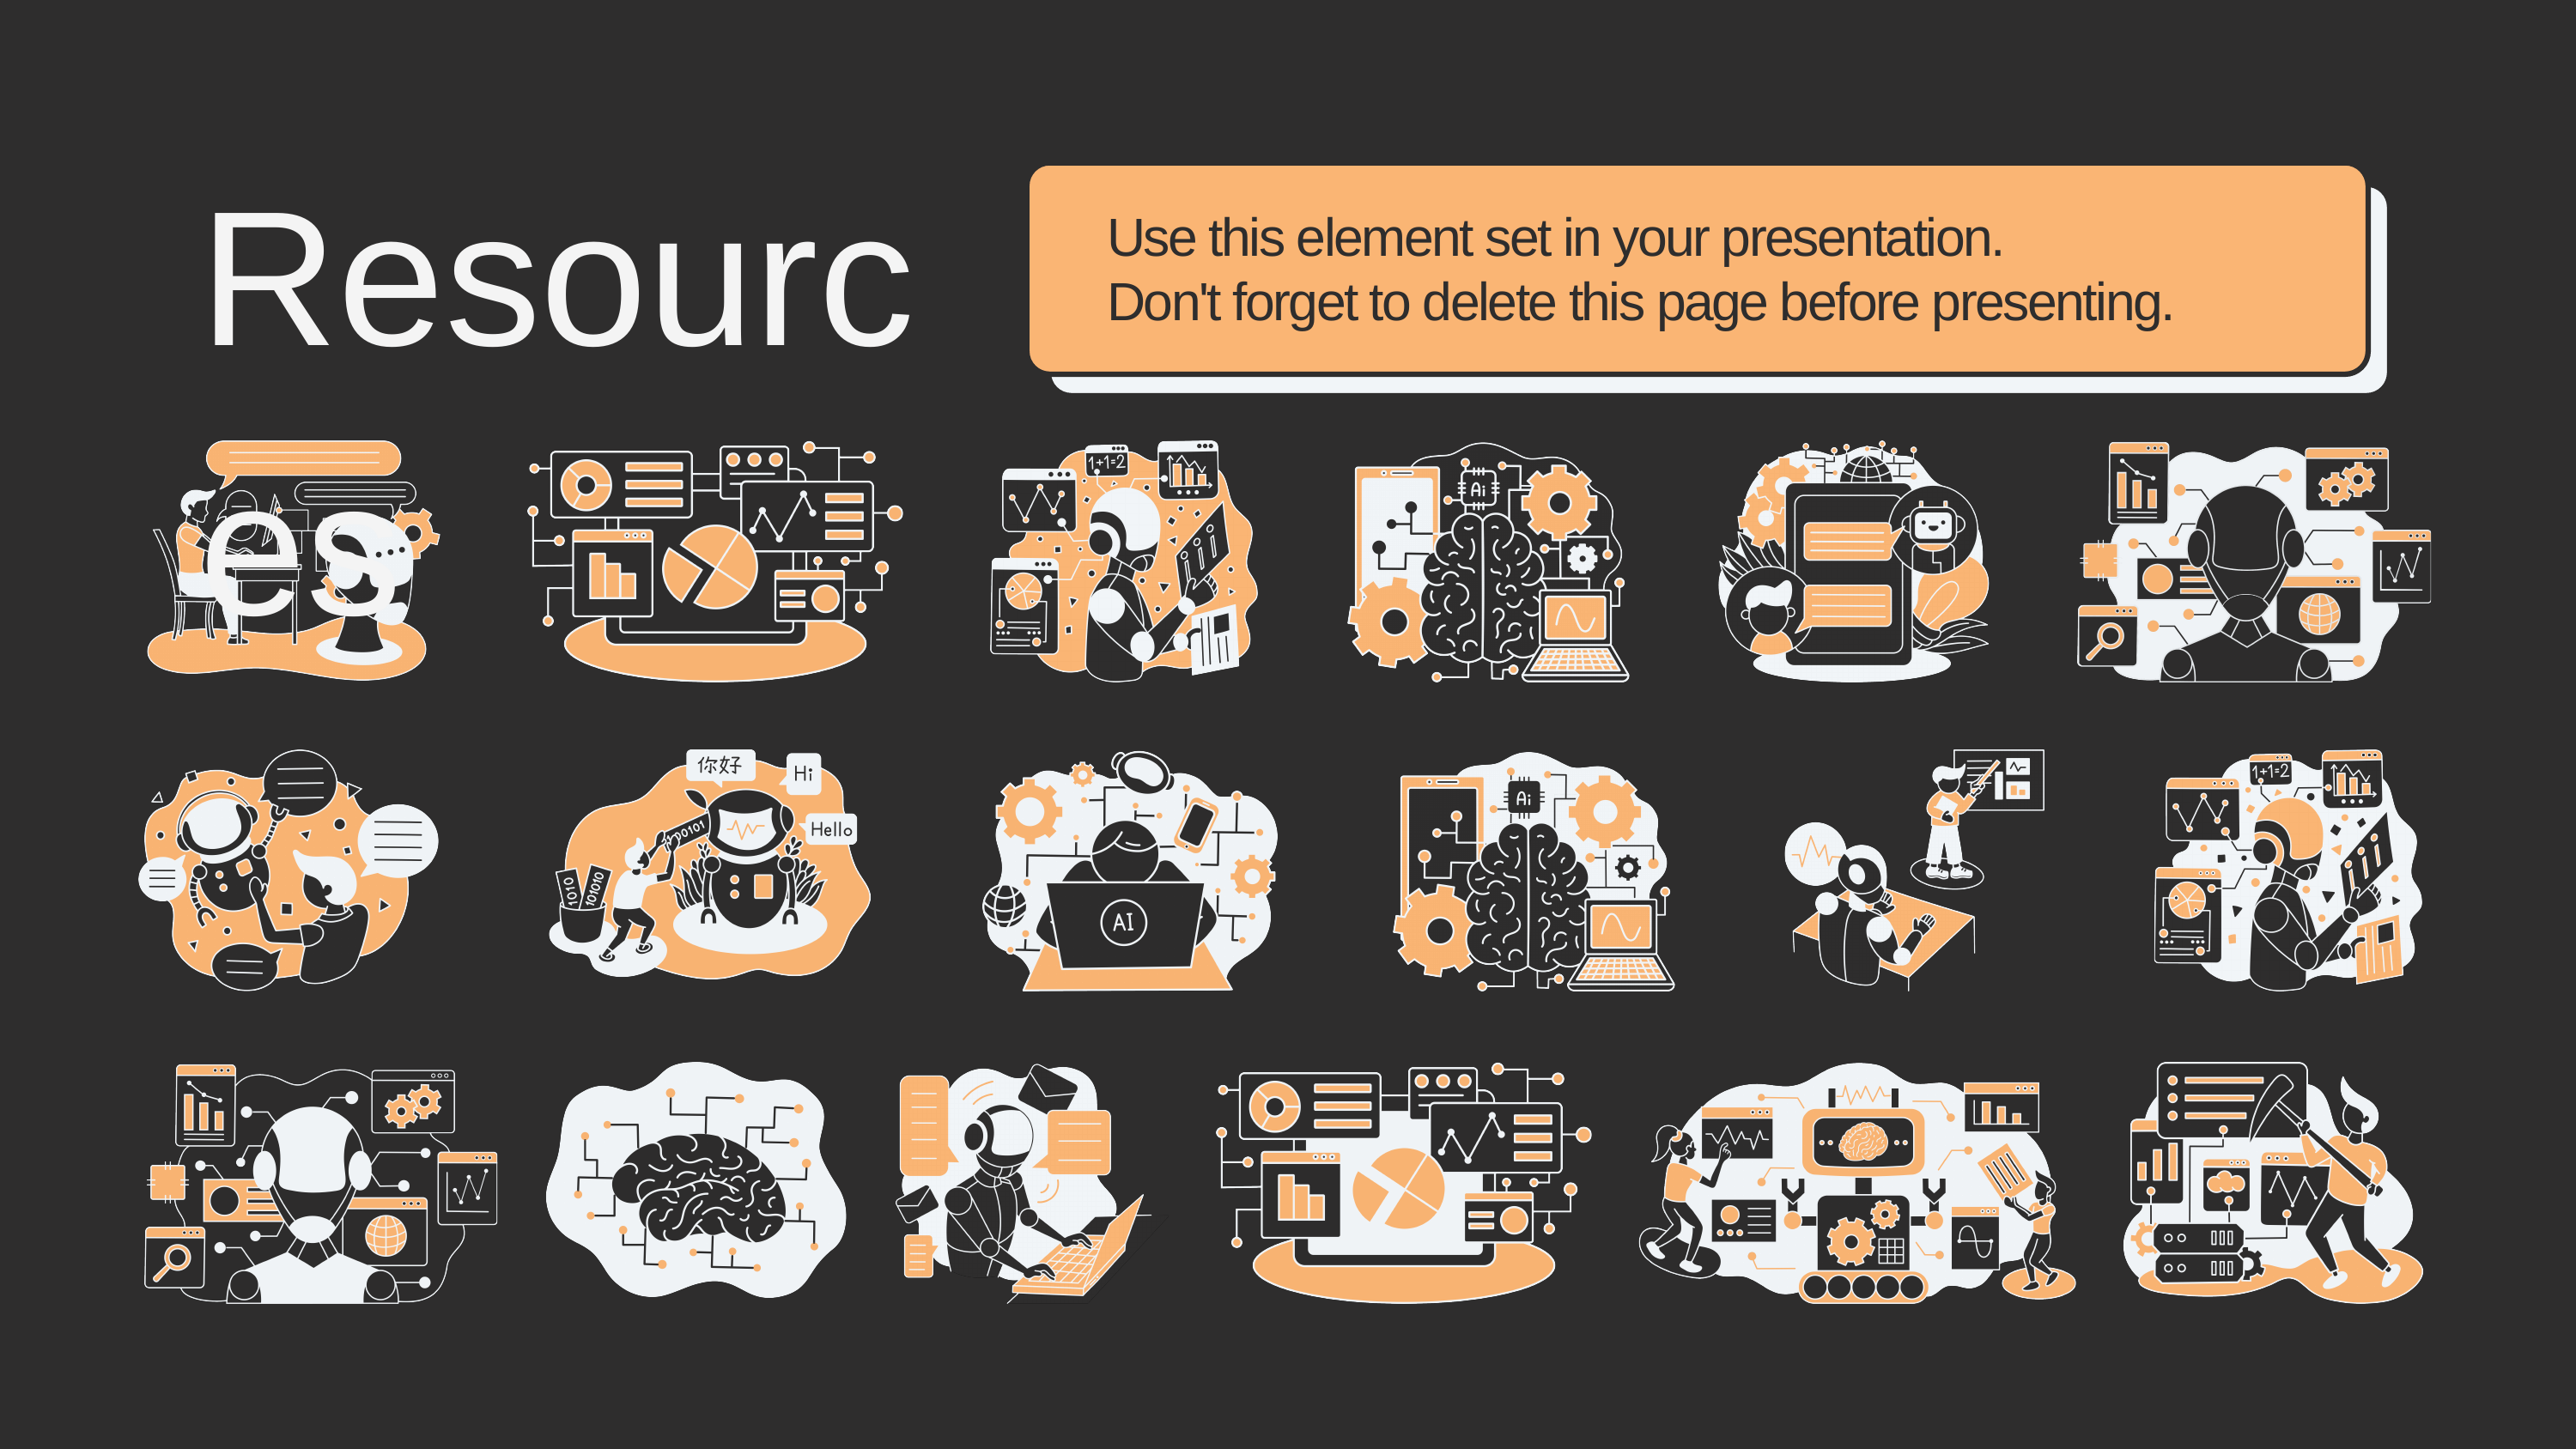

Resources

Use this element set in your presentation.
Don't forget to delete this page before presenting.